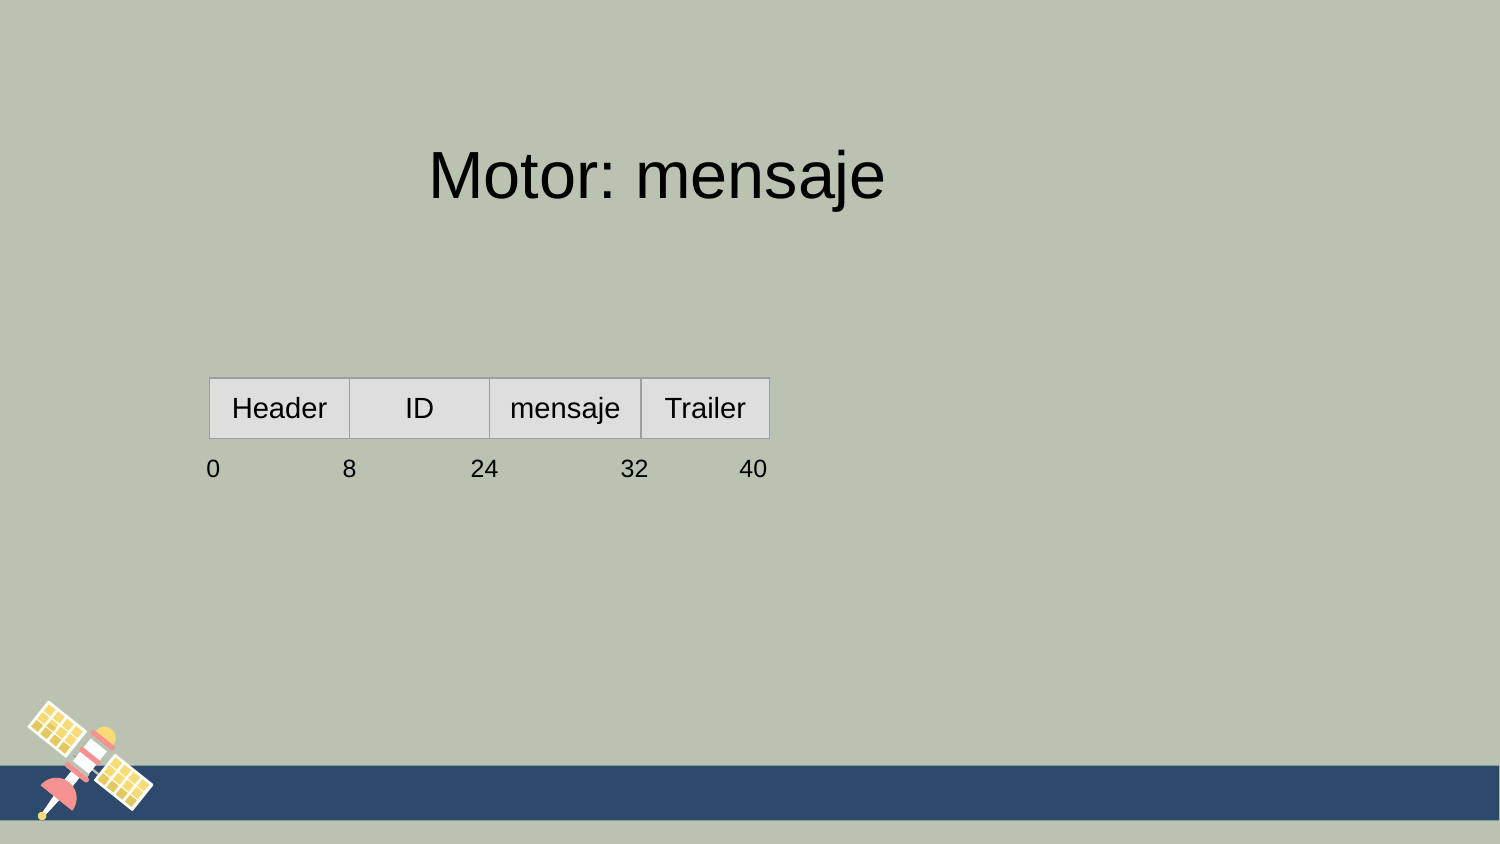

Motor: mensaje
| Header | ID | mensaje | Trailer |
| --- | --- | --- | --- |
0
8
24
32
40